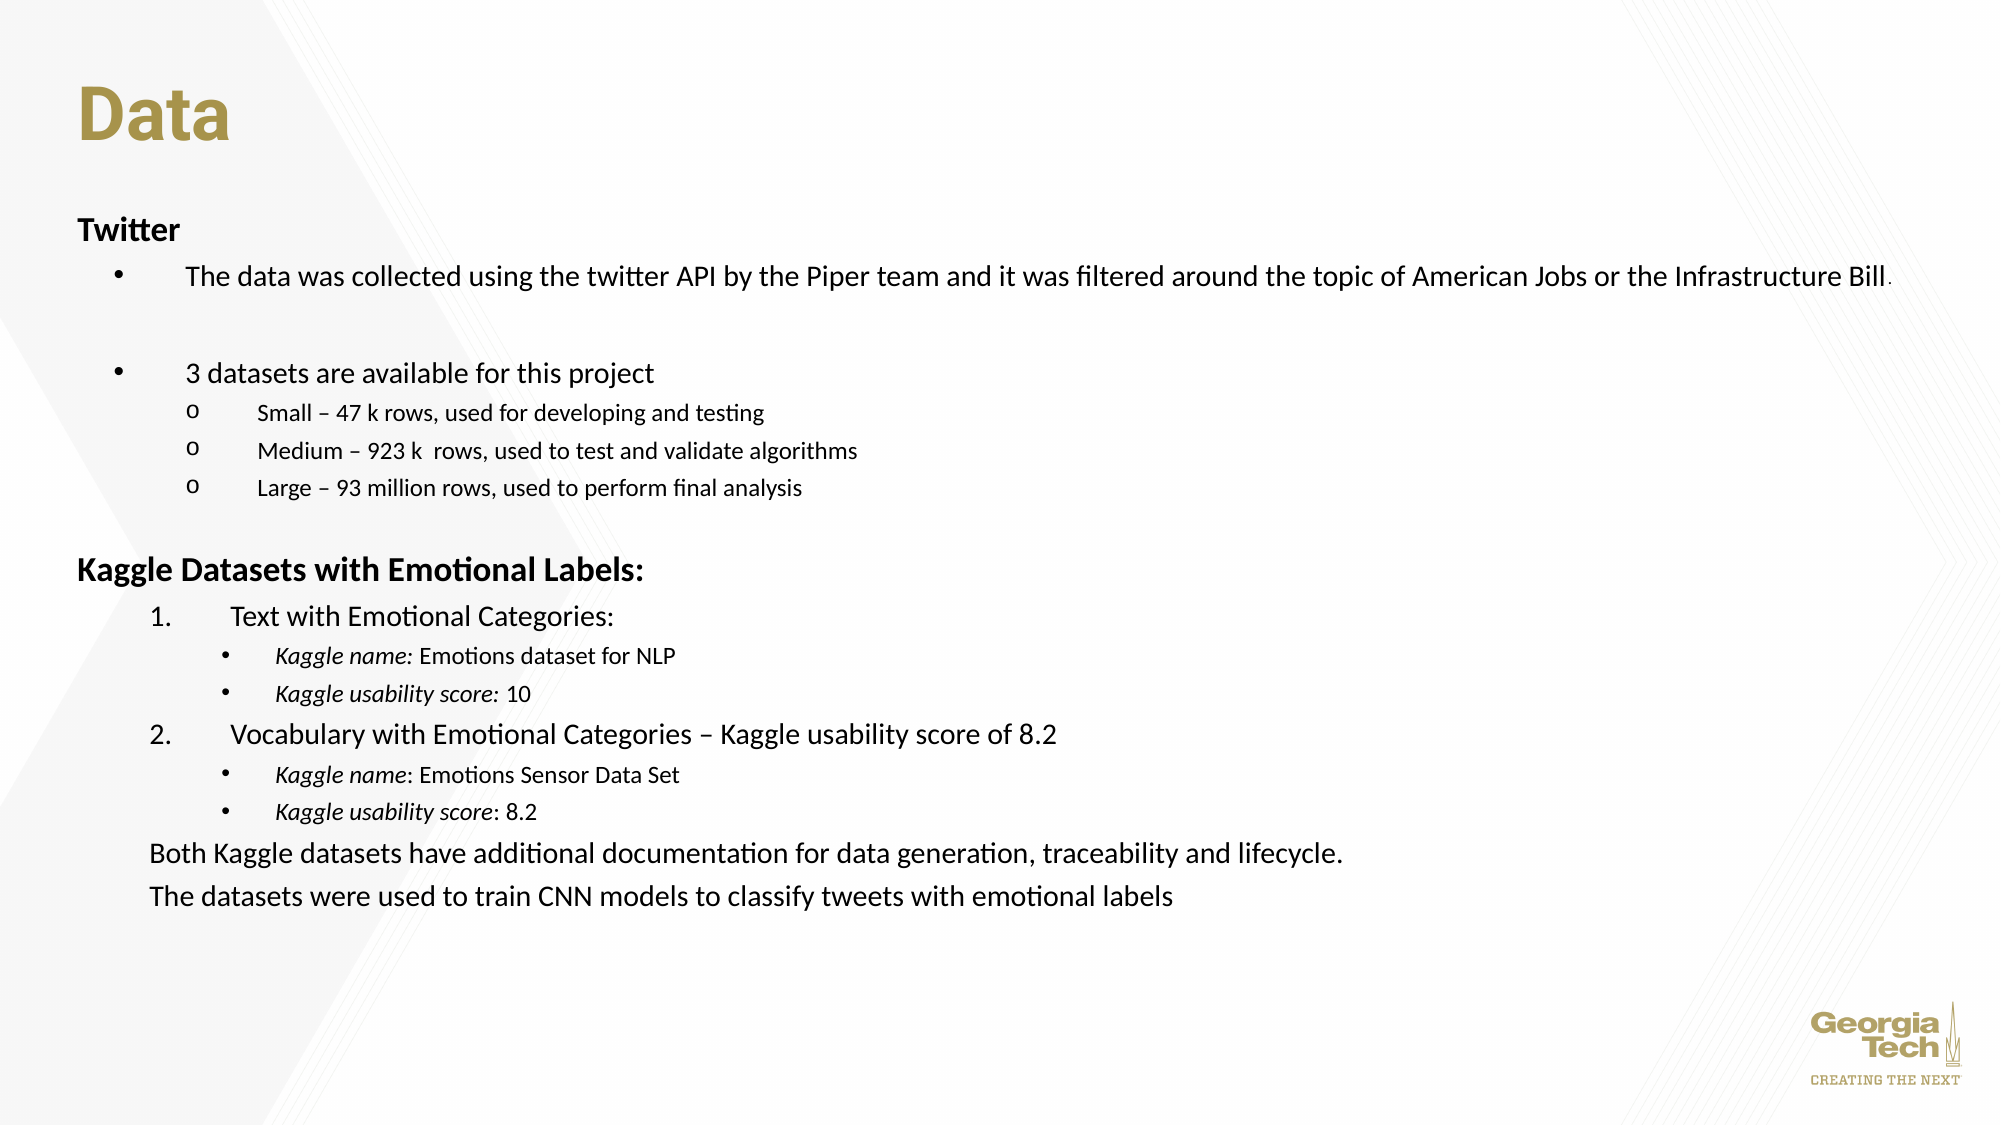

# Data
Twitter
The data was collected using the twitter API by the Piper team and it was filtered around the topic of American Jobs or the Infrastructure Bill.

3 datasets are available for this project
Small – 47 k rows, used for developing and testing
Medium – 923 k  rows, used to test and validate algorithms
Large – 93 million rows, used to perform final analysis

Kaggle Datasets with Emotional Labels:
Text with Emotional Categories:
Kaggle name: Emotions dataset for NLP
Kaggle usability score: 10
Vocabulary with Emotional Categories – Kaggle usability score of 8.2
Kaggle name: Emotions Sensor Data Set
Kaggle usability score: 8.2
Both Kaggle datasets have additional documentation for data generation, traceability and lifecycle.
The datasets were used to train CNN models to classify tweets with emotional labels